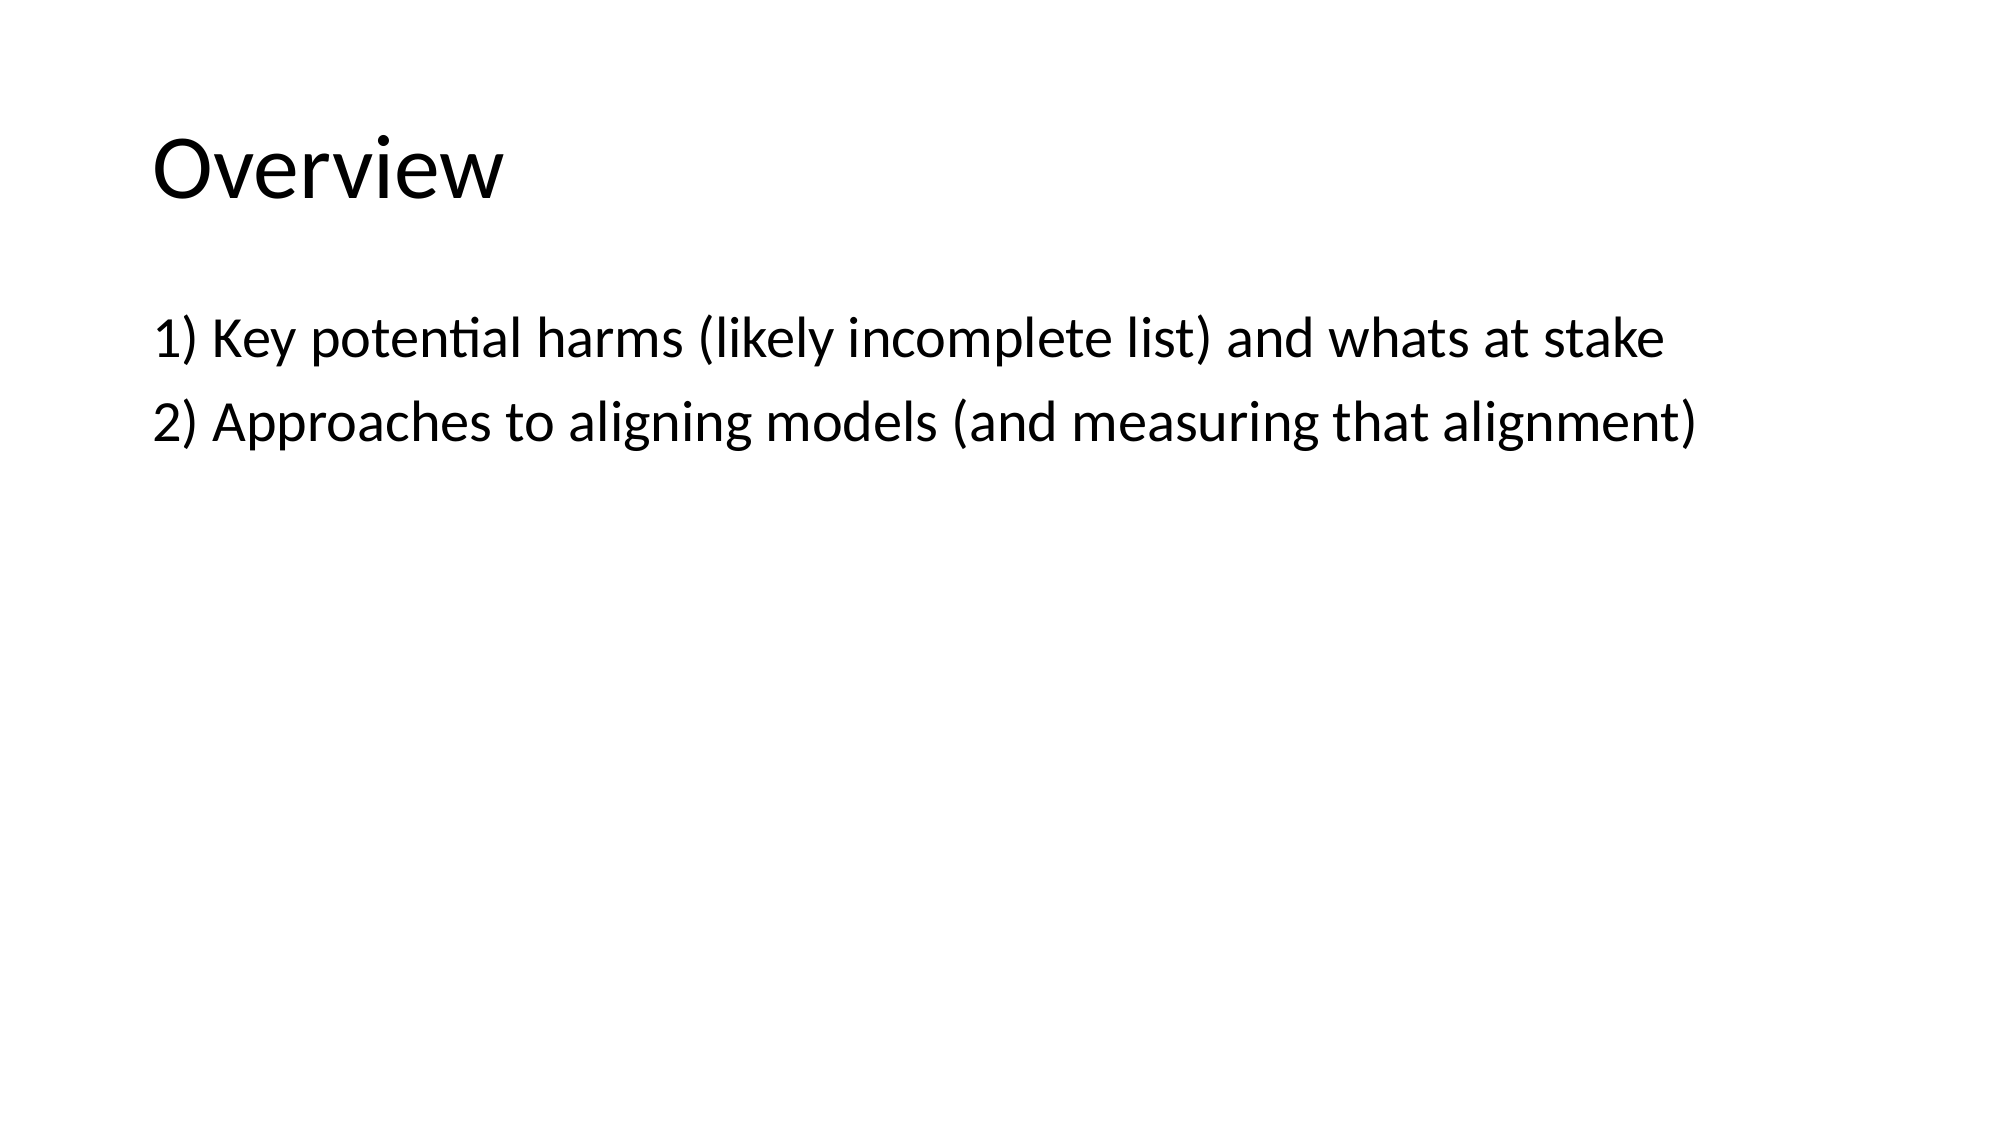

# Overview
1) Key potential harms (likely incomplete list) and whats at stake
2) Approaches to aligning models (and measuring that alignment)